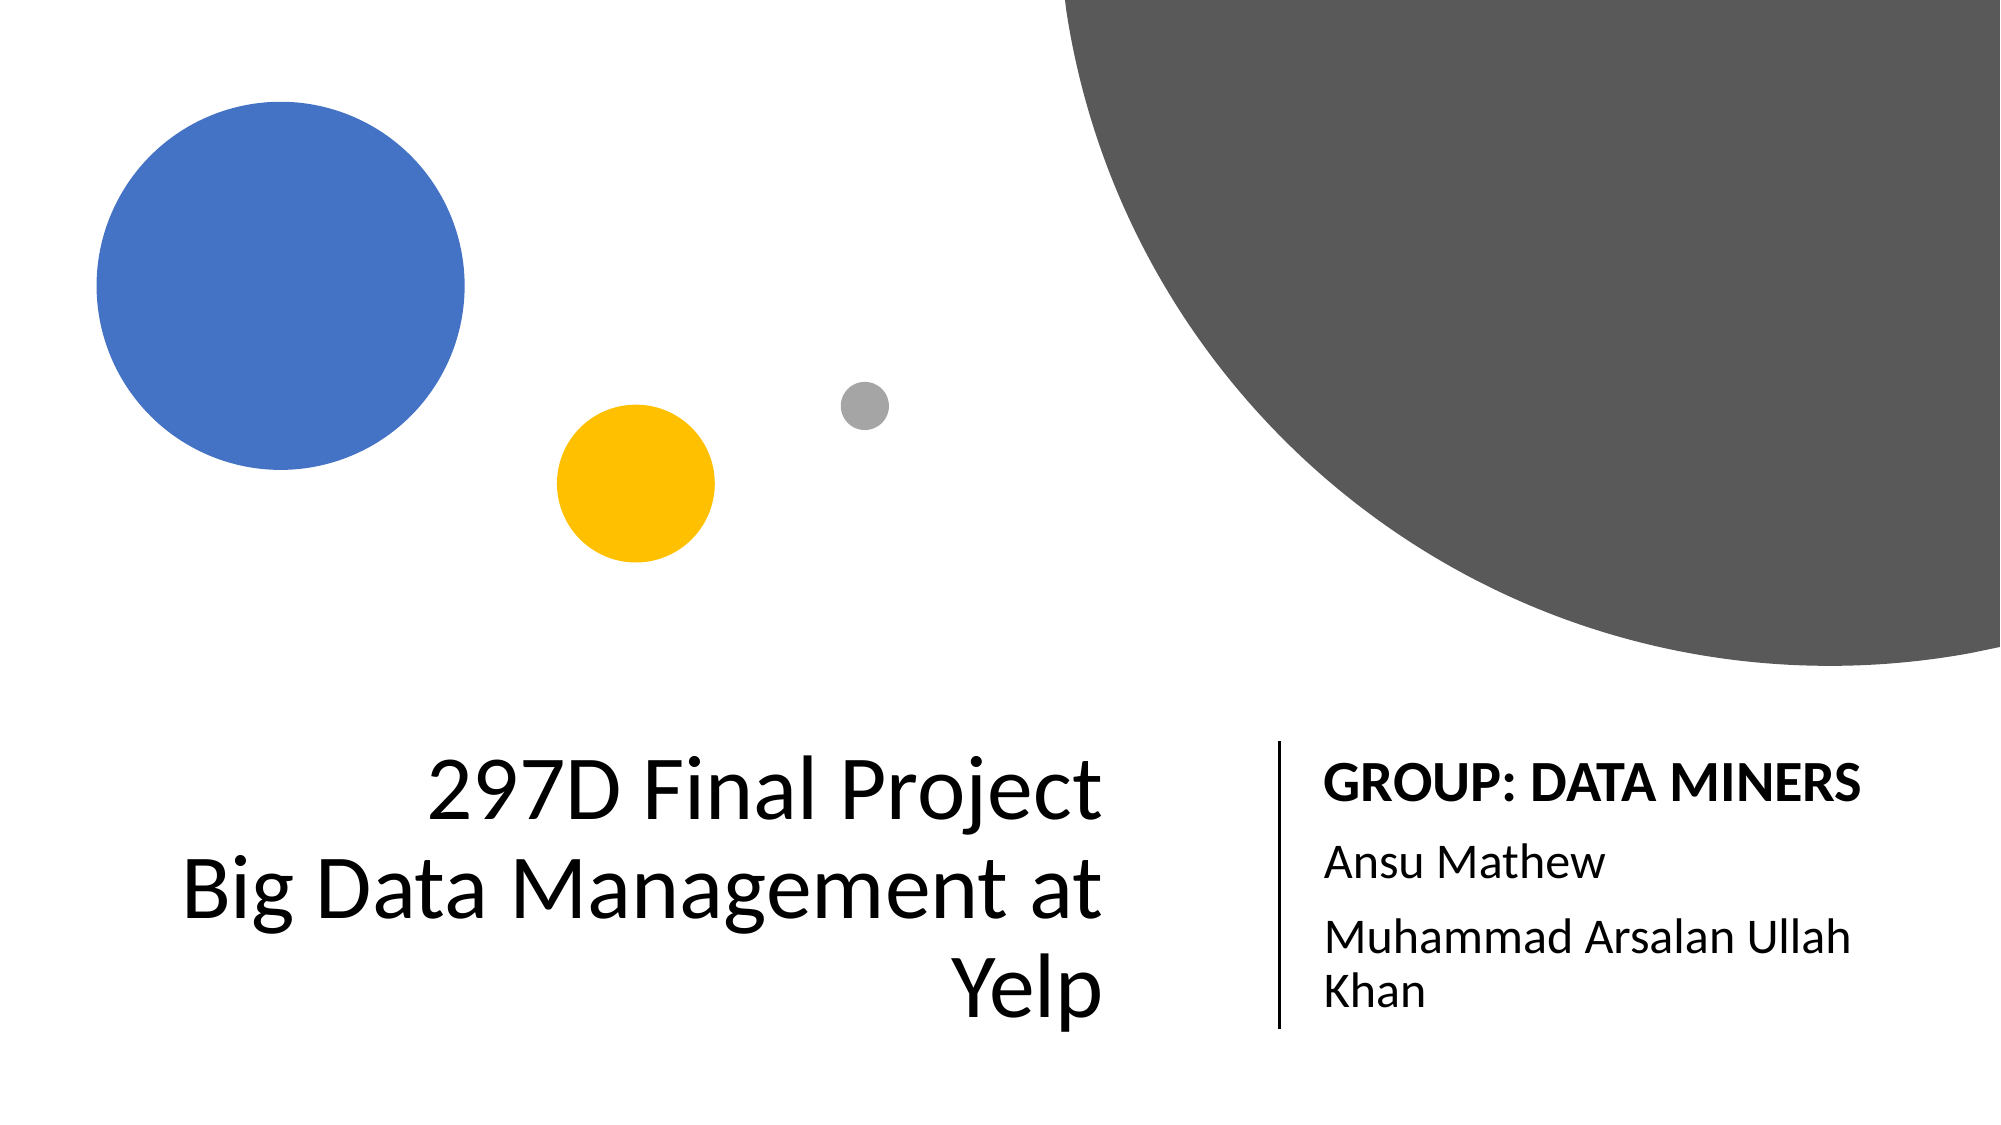

GROUP: DATA MINERS
Ansu Mathew
Muhammad Arsalan Ullah Khan
# 297D Final Project Big Data Management at Yelp